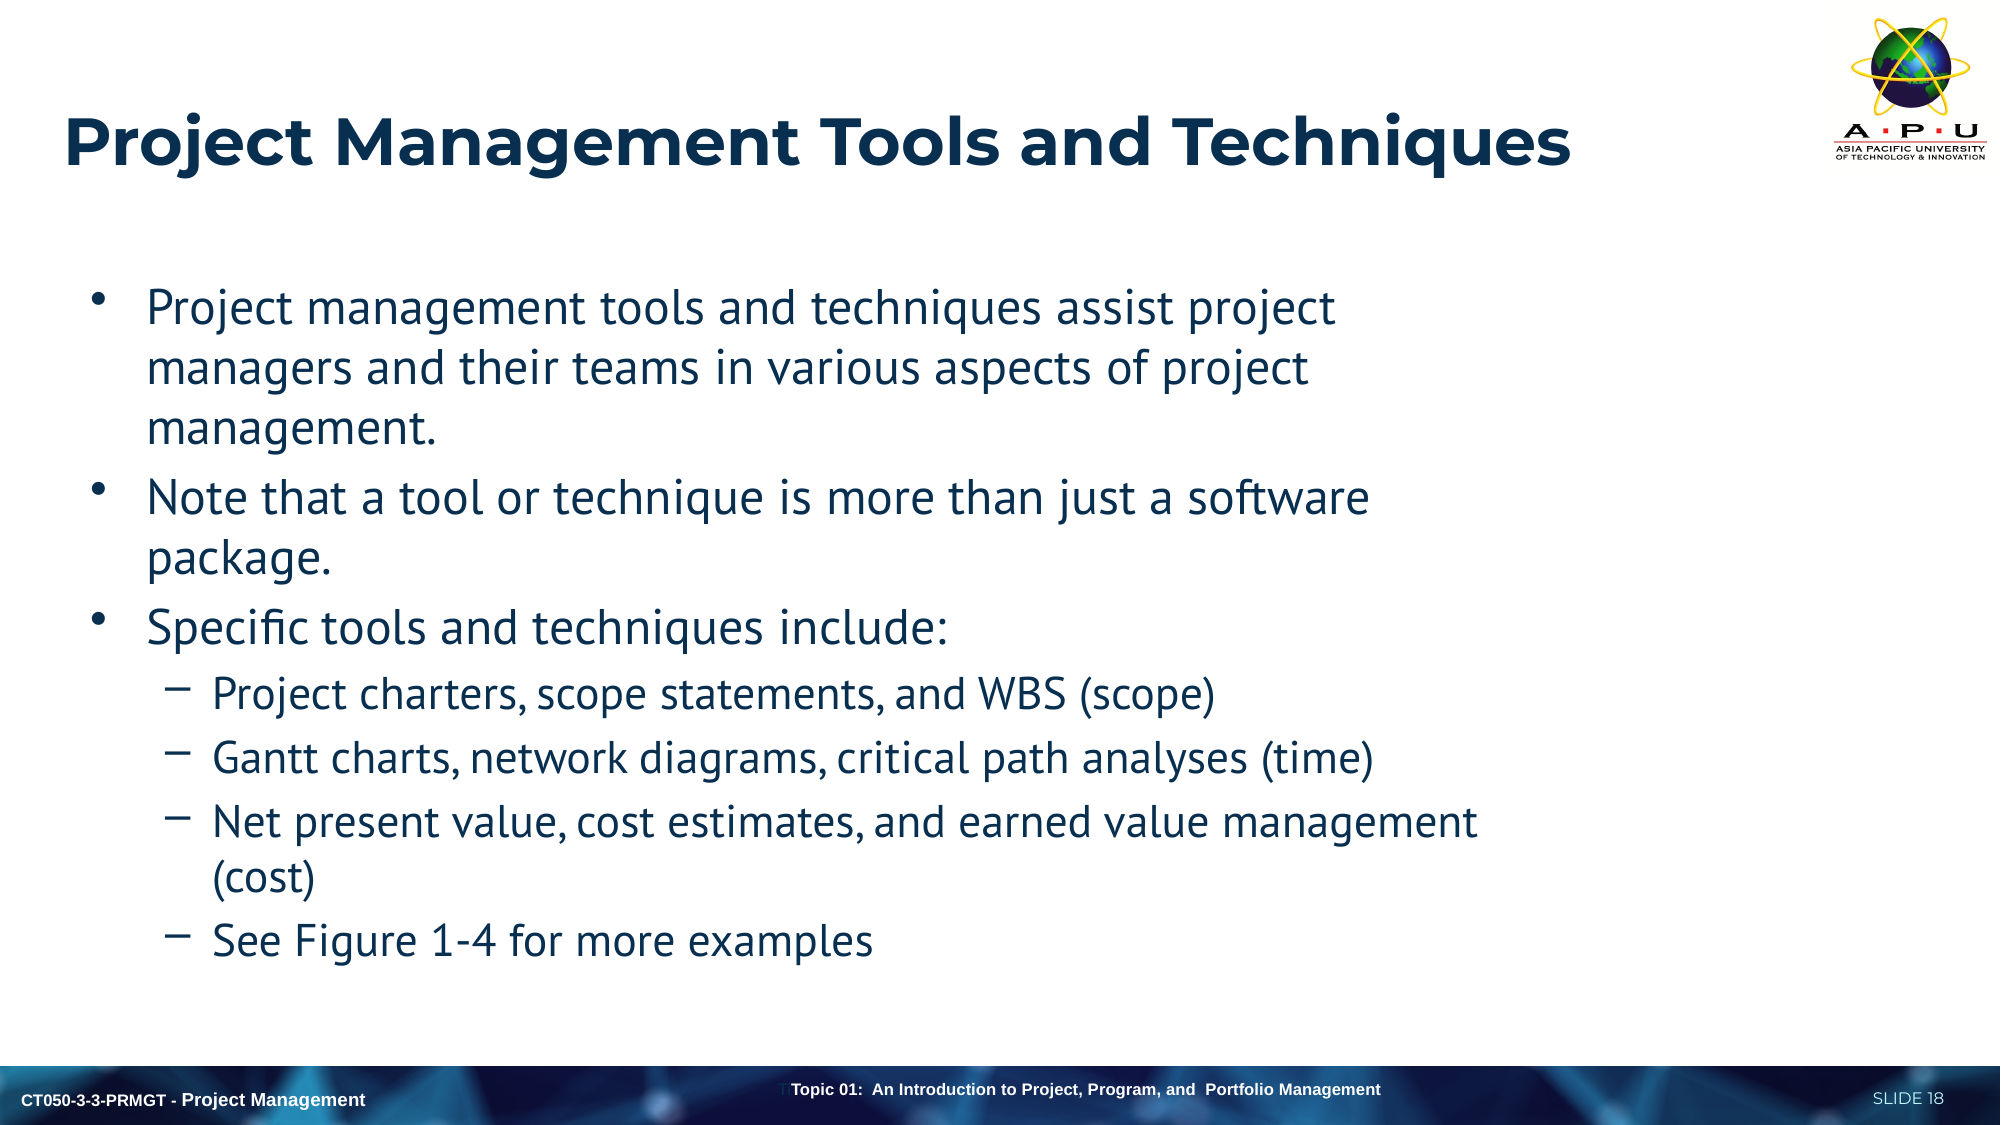

# Project Management Tools and Techniques
Project management tools and techniques assist project managers and their teams in various aspects of project management.
Note that a tool or technique is more than just a software package.
Specific tools and techniques include:
Project charters, scope statements, and WBS (scope)
Gantt charts, network diagrams, critical path analyses (time)
Net present value, cost estimates, and earned value management (cost)
See Figure 1-4 for more examples